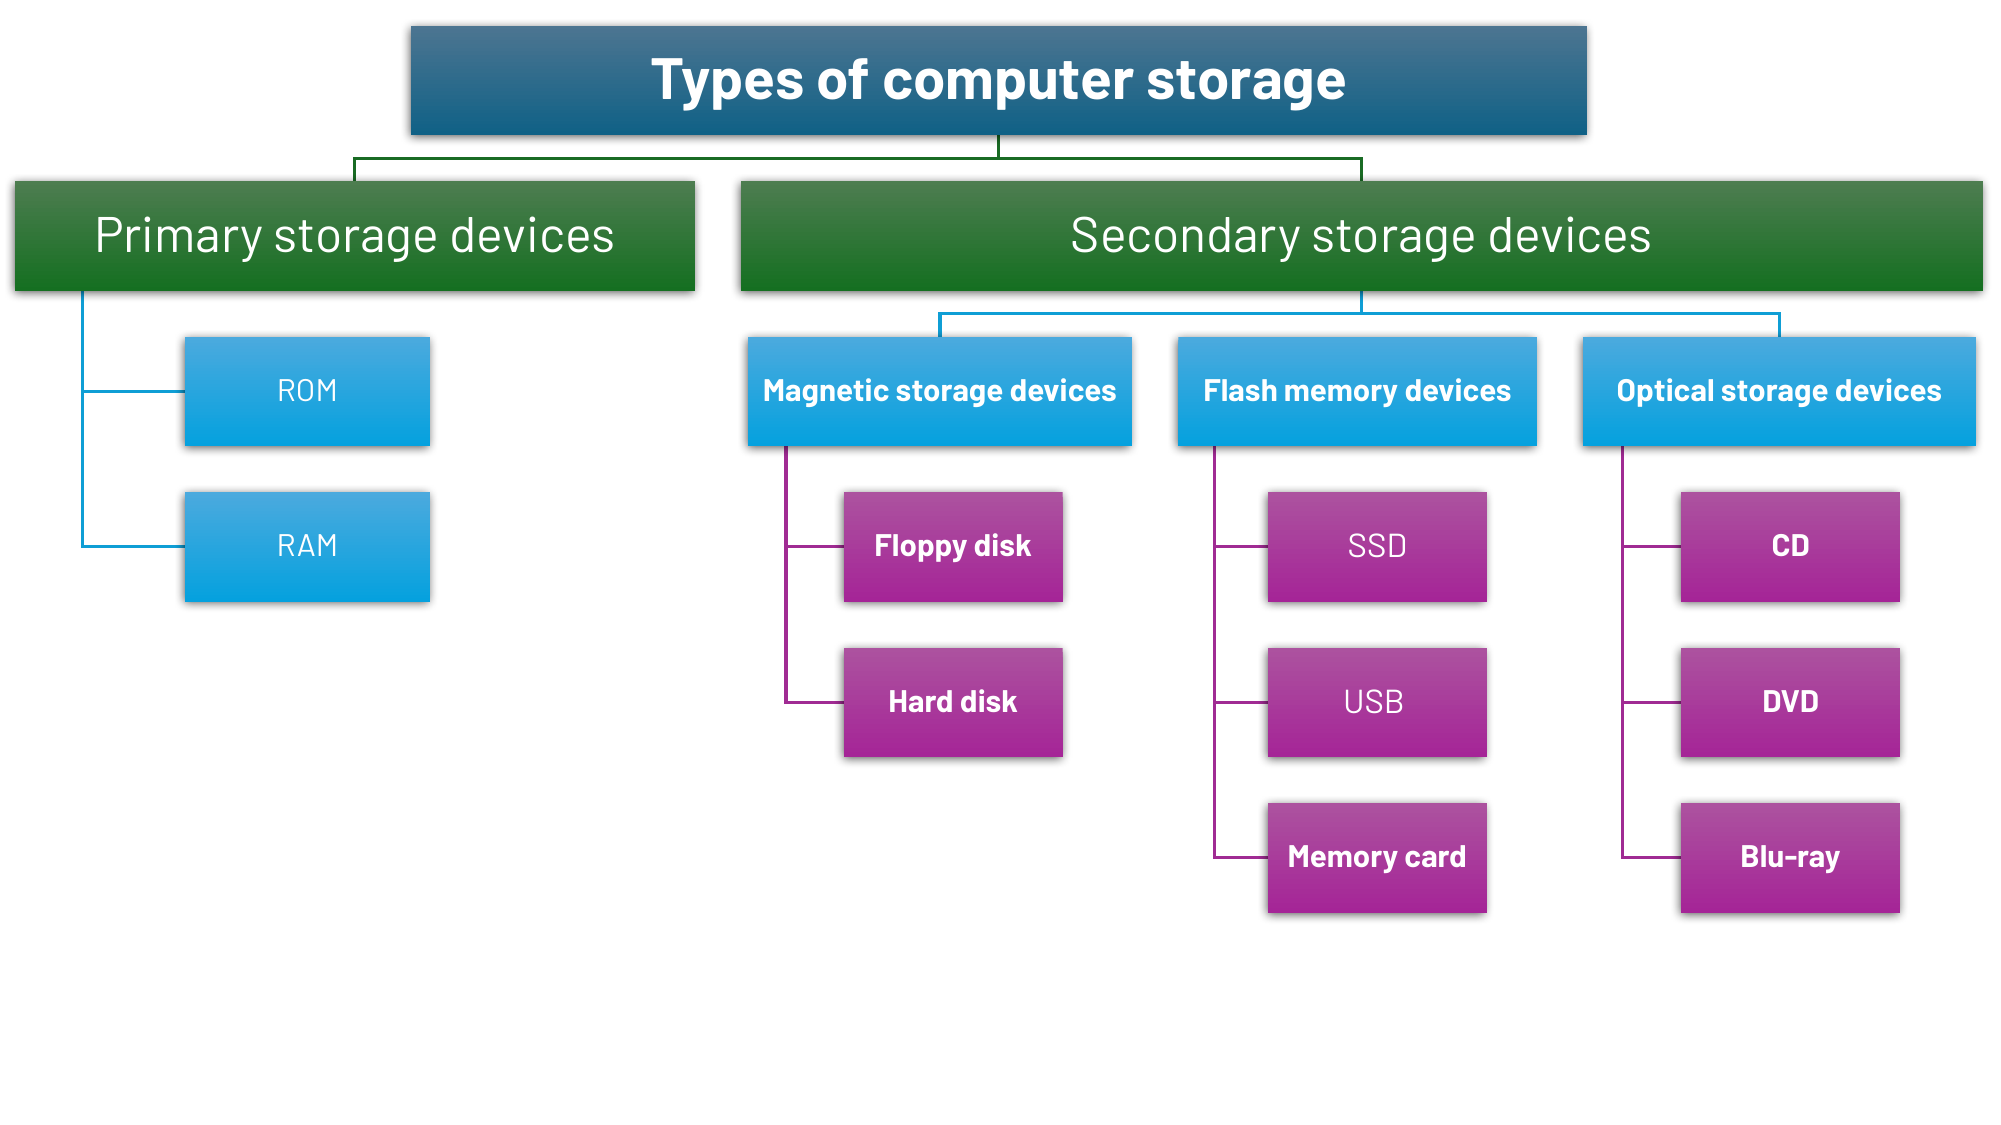

Types of computer storage

Primary storage devices
Secondary storage devices

ROM
Magnetic storage devices
Flash memory devices
Optical storage devices

RAM
Floppy disk
SSD
CD
Hard disk
USB
DVD
Memory card
Blu-ray